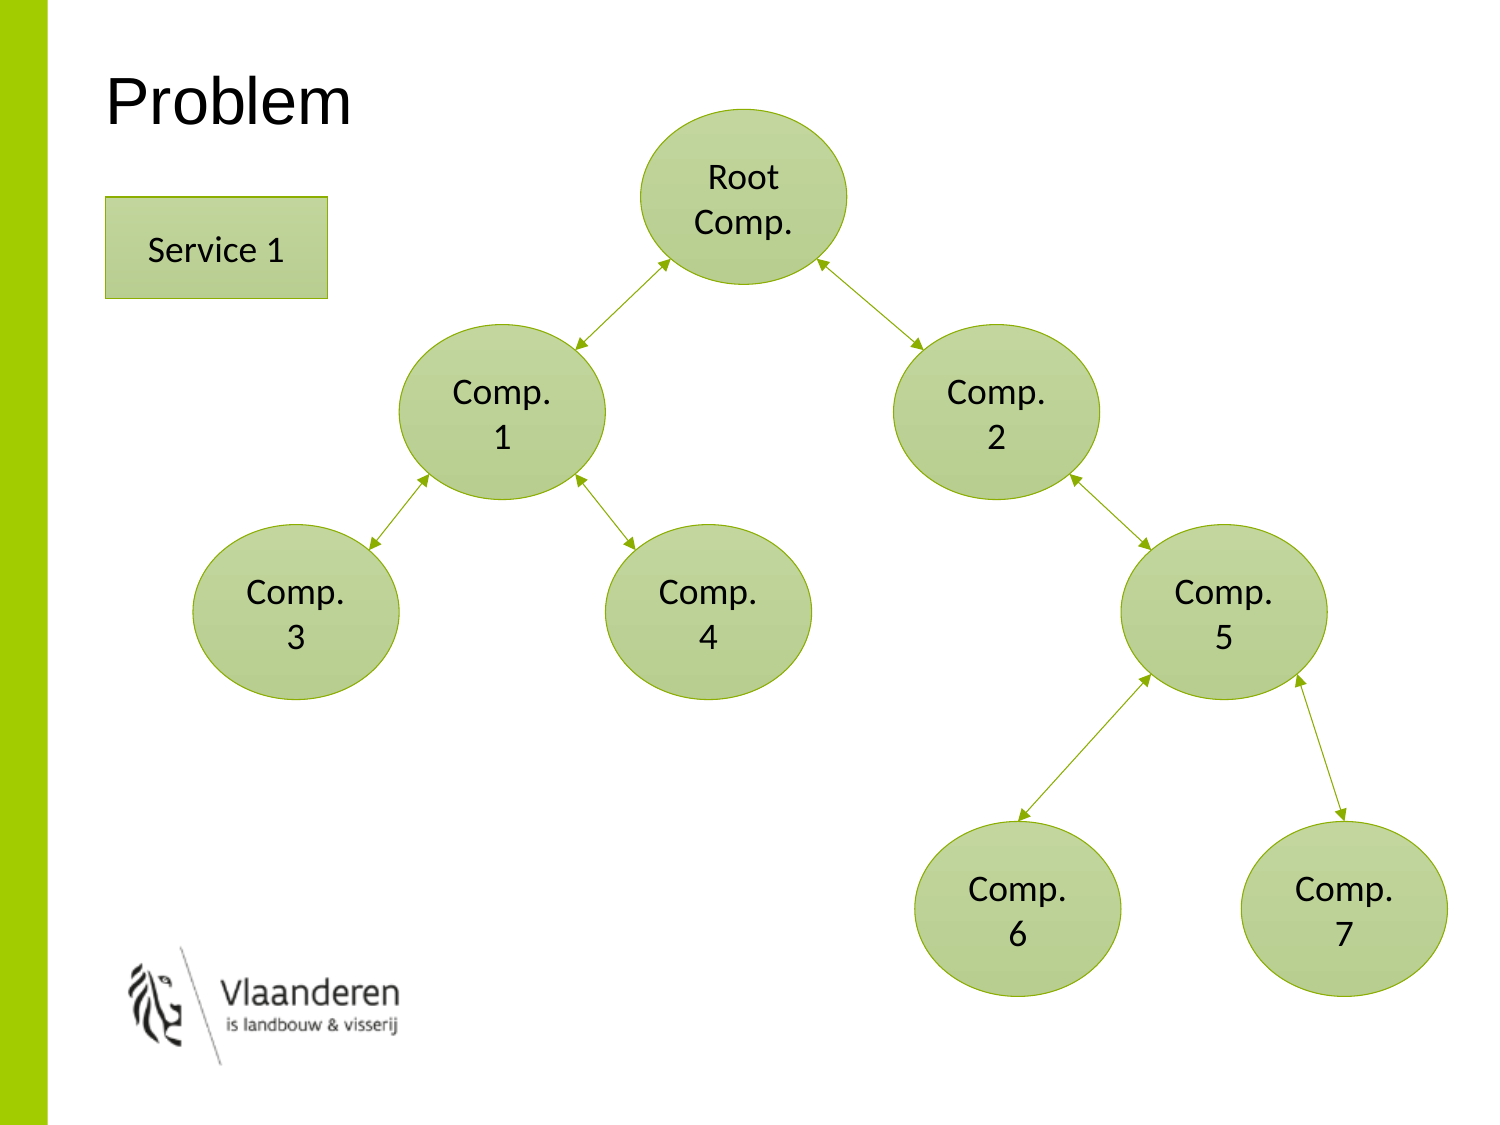

# Problem
Root Comp.
Service 1
Comp. 1
Comp.
2
Comp.3
Comp.
4
Comp.
5
Comp.
6
Comp.
7